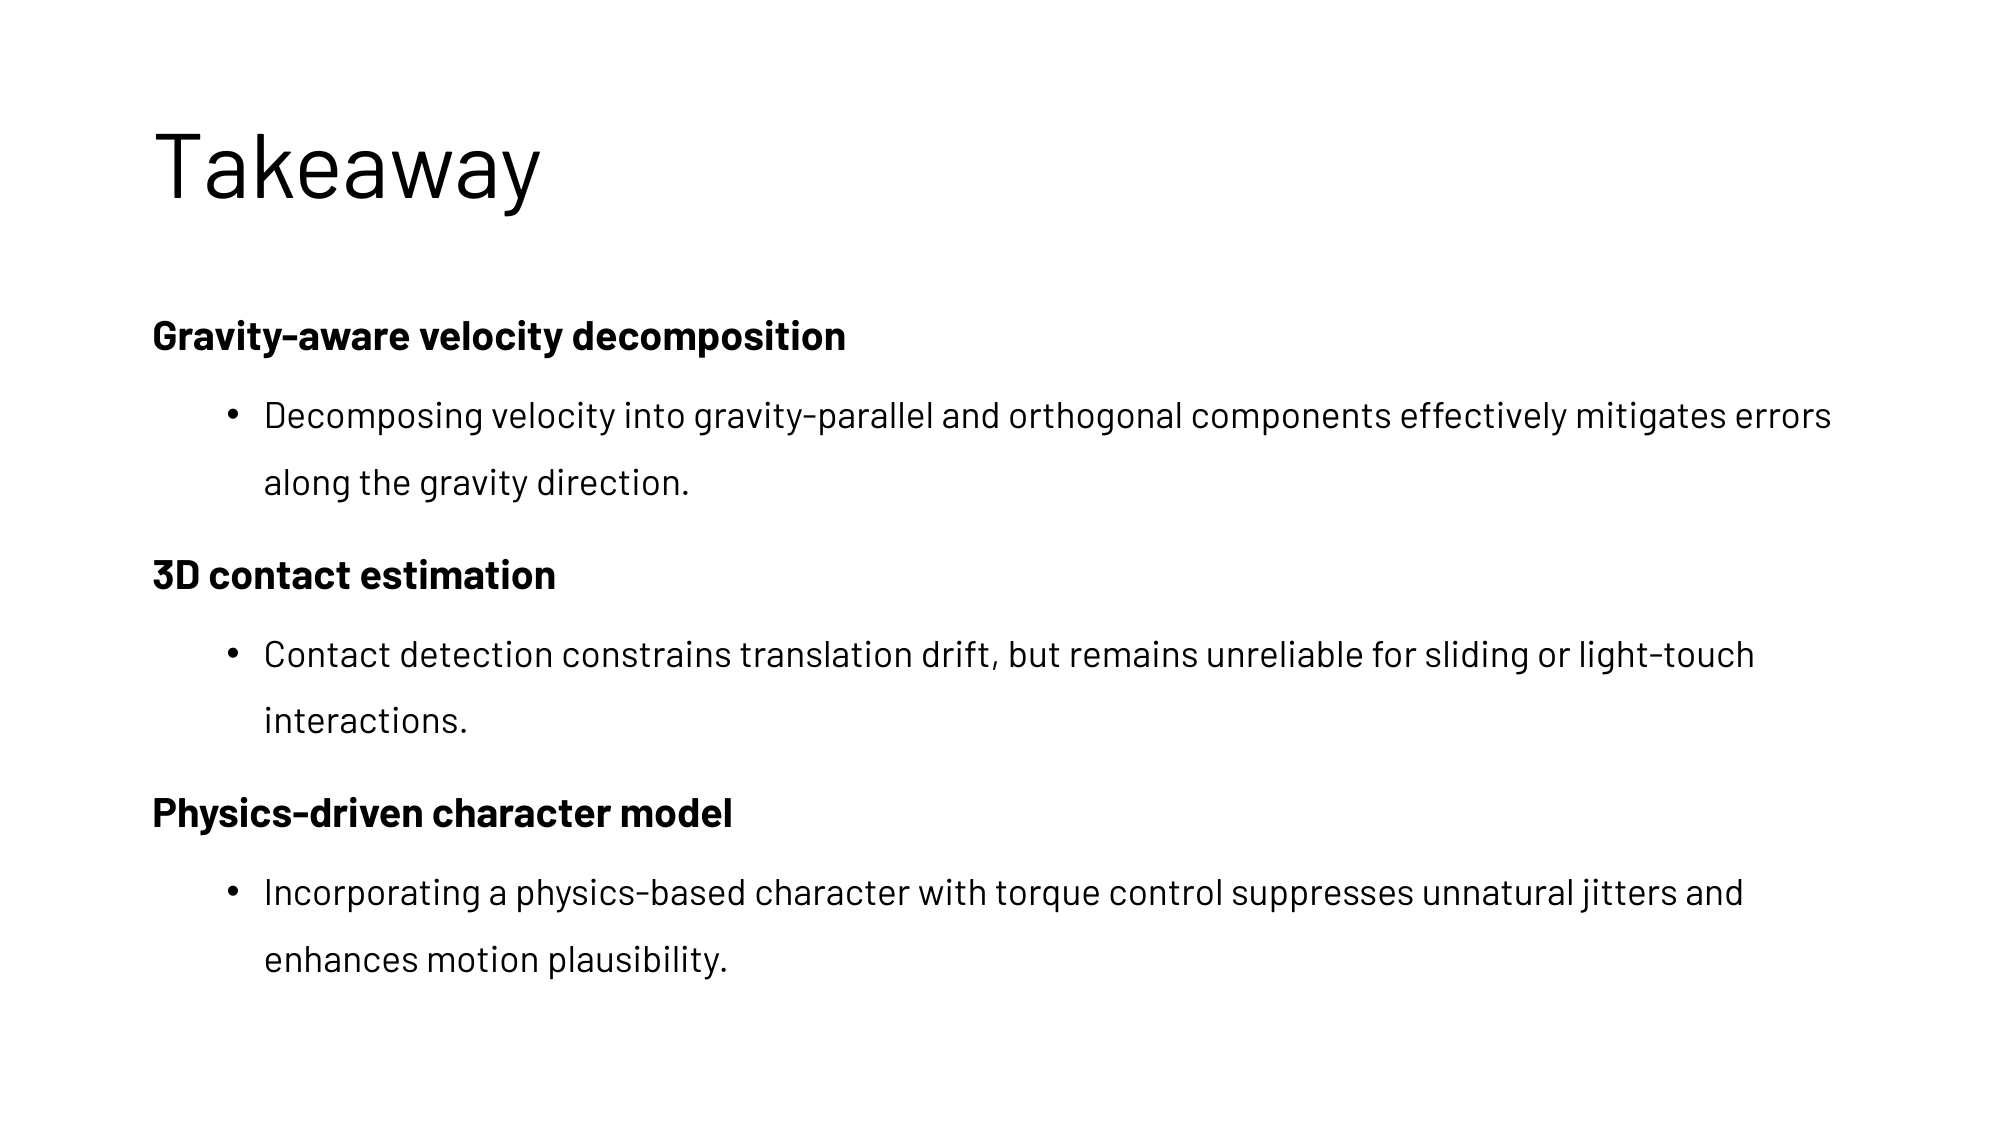

# Takeaway
Gravity-aware velocity decomposition
Decomposing velocity into gravity-parallel and orthogonal components effectively mitigates errors along the gravity direction.
3D contact estimation
Contact detection constrains translation drift, but remains unreliable for sliding or light-touch interactions.
Physics-driven character model
Incorporating a physics-based character with torque control suppresses unnatural jitters and enhances motion plausibility.